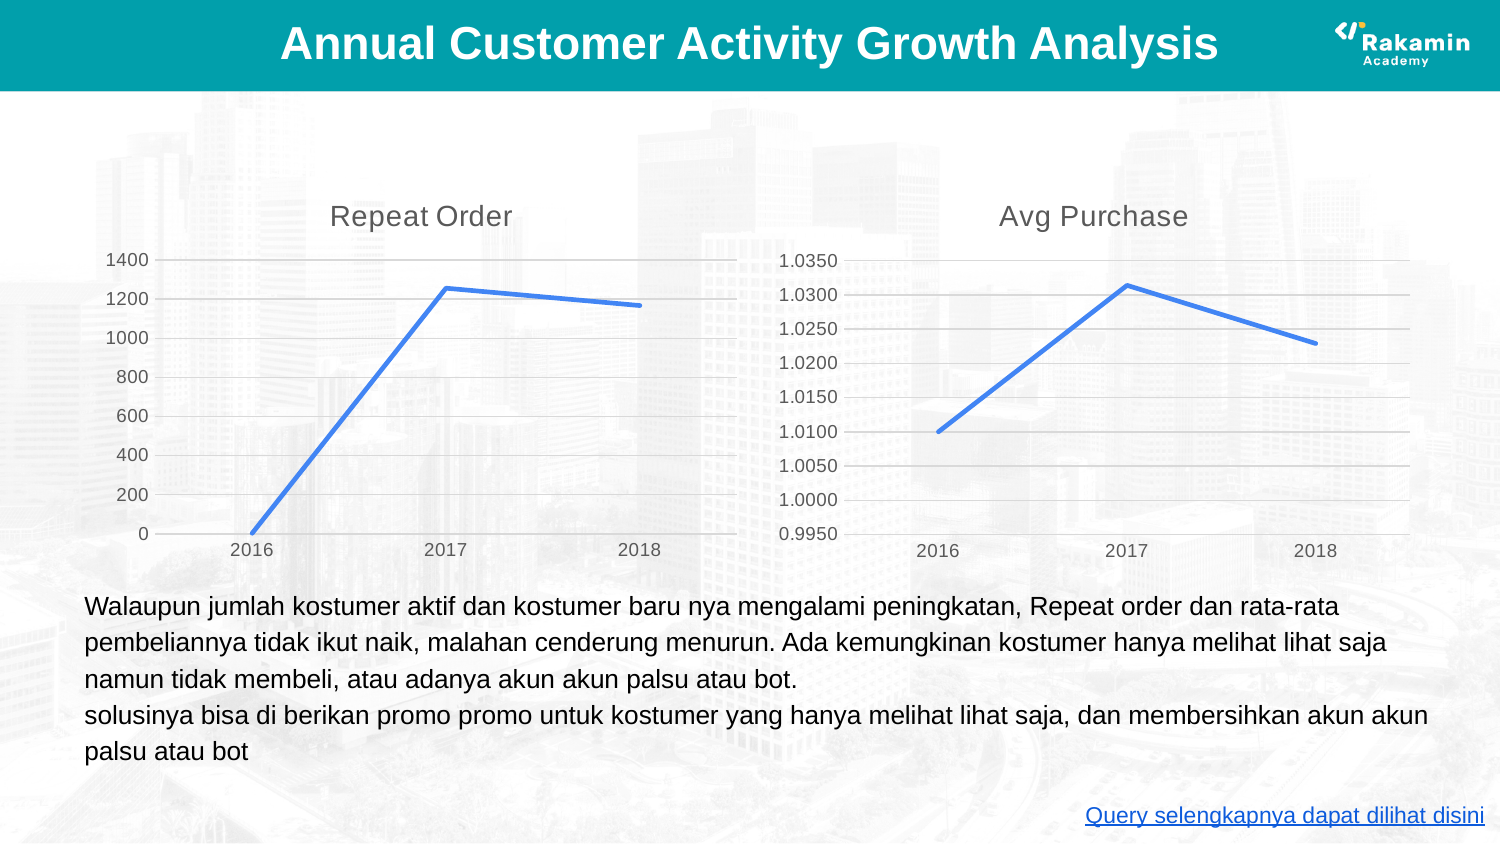

Annual Customer Activity Growth Analysis

### Chart: Repeat Order

| Category | RO |
|---|---|
| 2016 | 3.0 |
| 2017 | 1256.0 |
| 2018 | 1167.0 |

### Chart: Avg Purchase

| Category | Avg_purchs |
|---|---|
| 2016 | 1.01 |
| 2017 | 1.0314 |
| 2018 | 1.0229 |
Walaupun jumlah kostumer aktif dan kostumer baru nya mengalami peningkatan, Repeat order dan rata-rata pembeliannya tidak ikut naik, malahan cenderung menurun. Ada kemungkinan kostumer hanya melihat lihat saja namun tidak membeli, atau adanya akun akun palsu atau bot.
solusinya bisa di berikan promo promo untuk kostumer yang hanya melihat lihat saja, dan membersihkan akun akun palsu atau bot

Query selengkapnya dapat dilihat disini